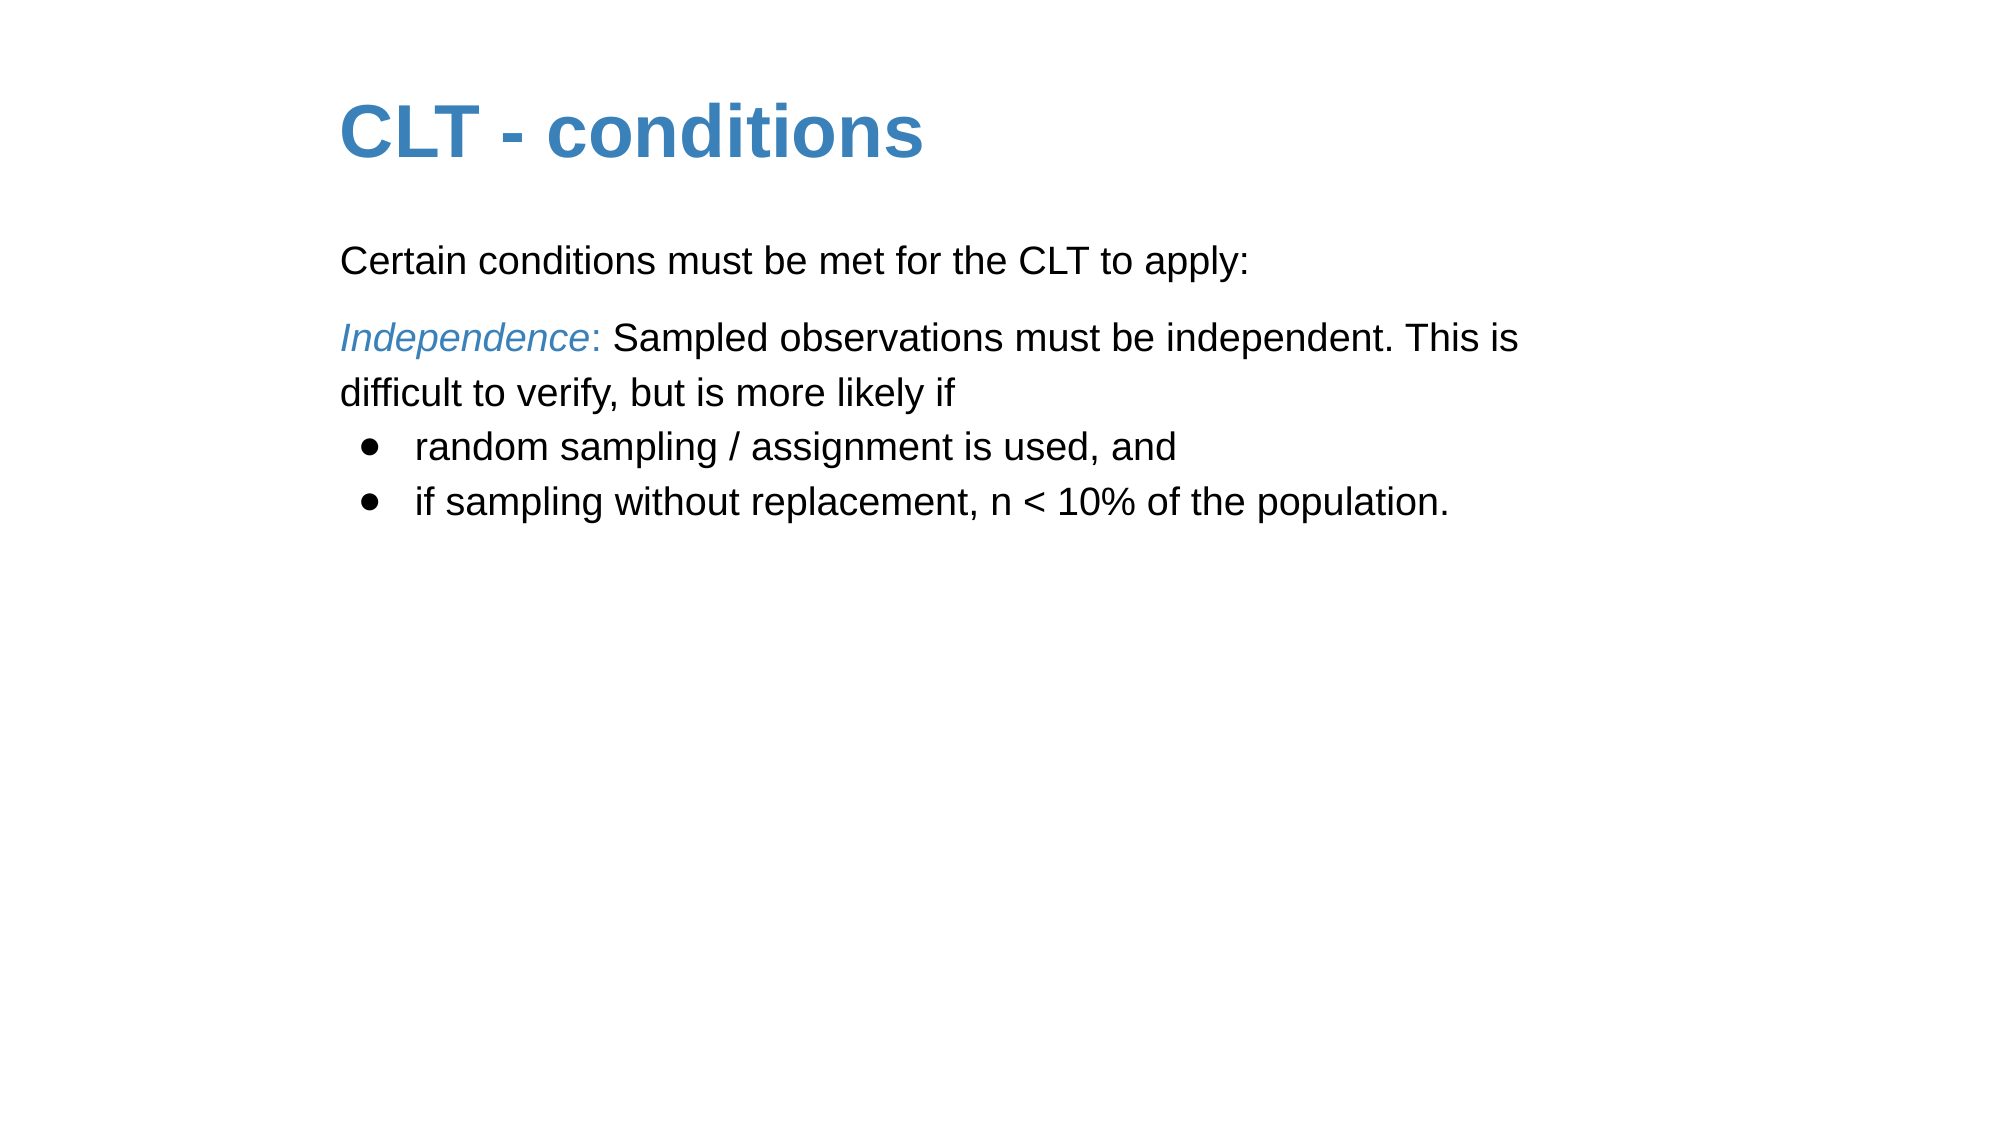

# CLT - conditions
Certain conditions must be met for the CLT to apply:

Independence: Sampled observations must be independent. This is difficult to verify, but is more likely if
random sampling / assignment is used, and
if sampling without replacement, n < 10% of the population.